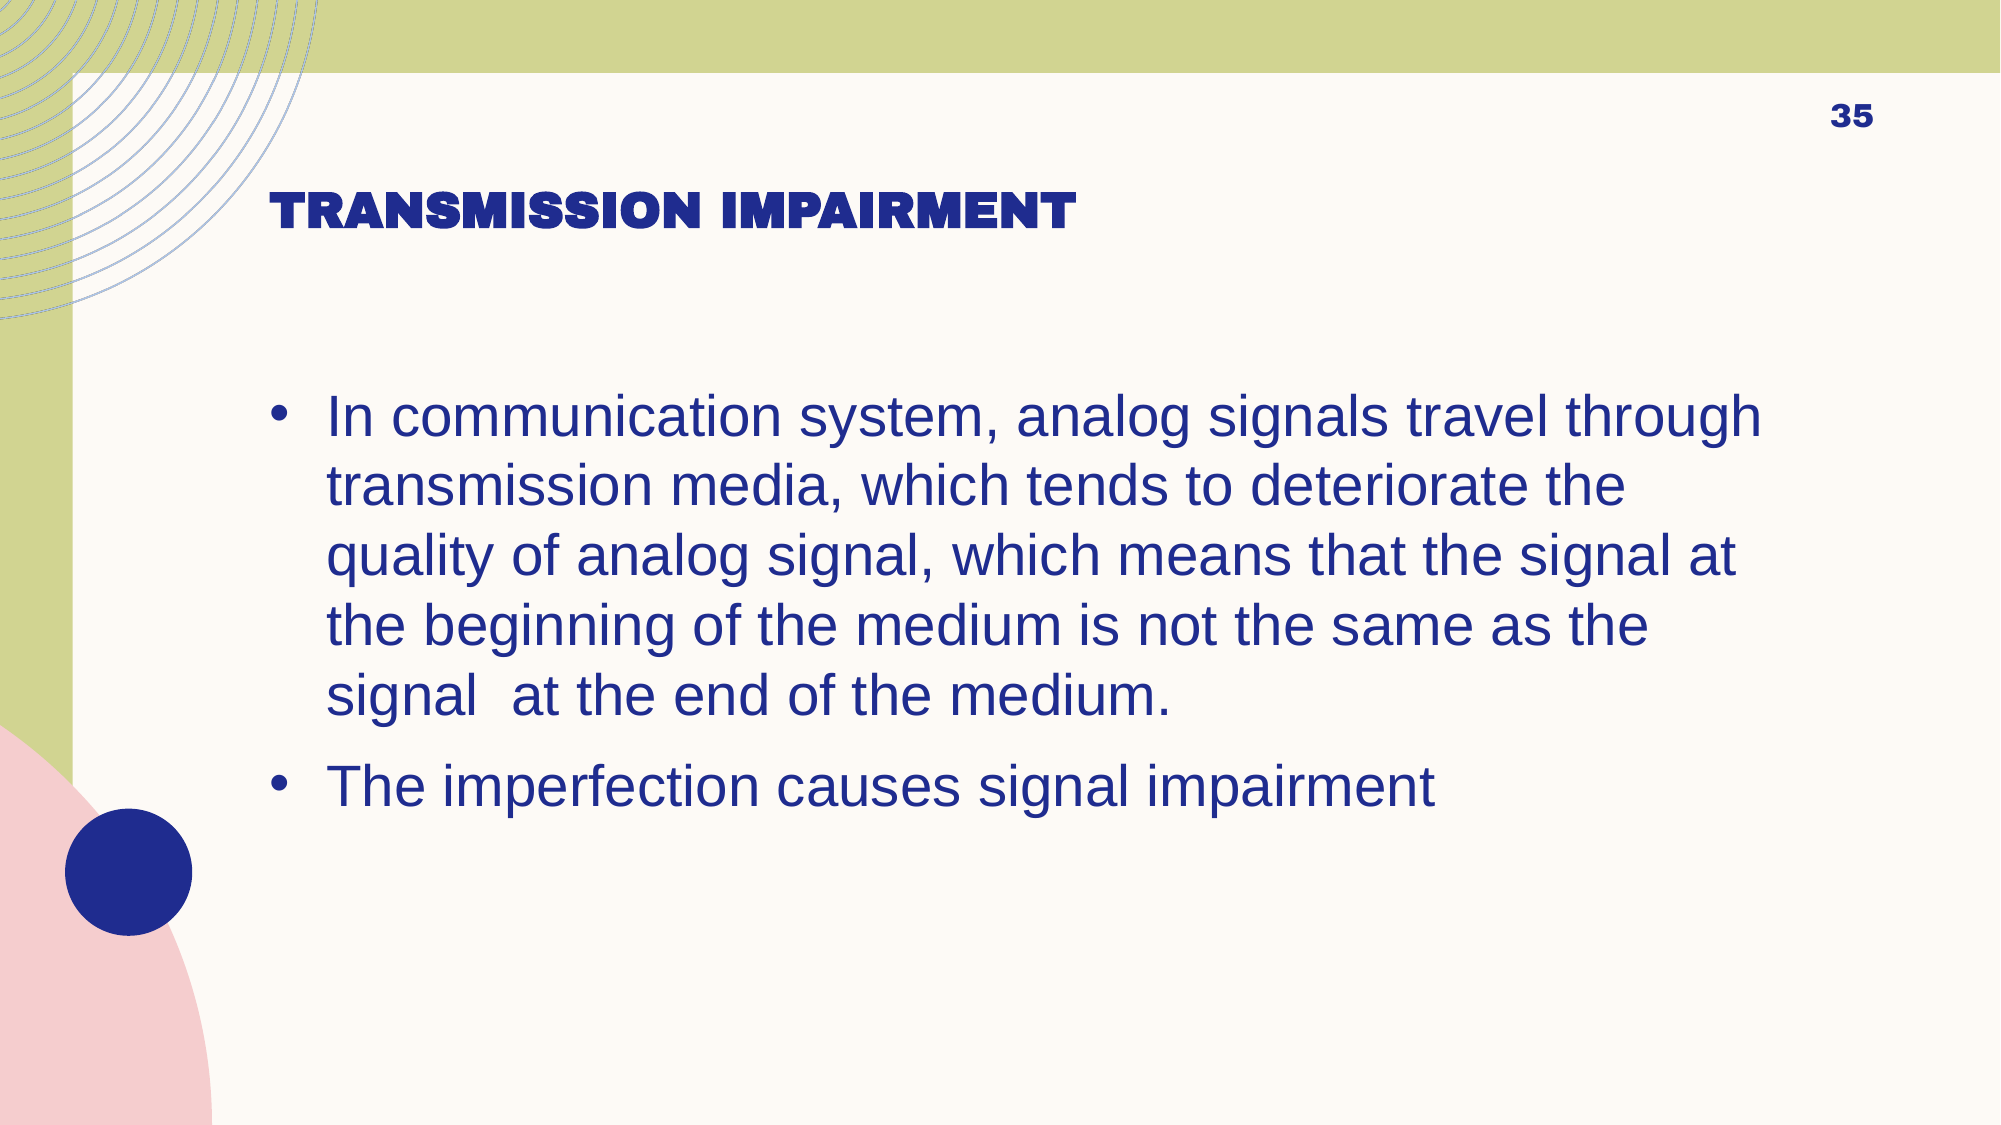

35
# Transmission Impairment
In communication system, analog signals travel through transmission media, which tends to deteriorate the quality of analog signal, which means that the signal at the beginning of the medium is not the same as the signal  at the end of the medium.
The imperfection causes signal impairment